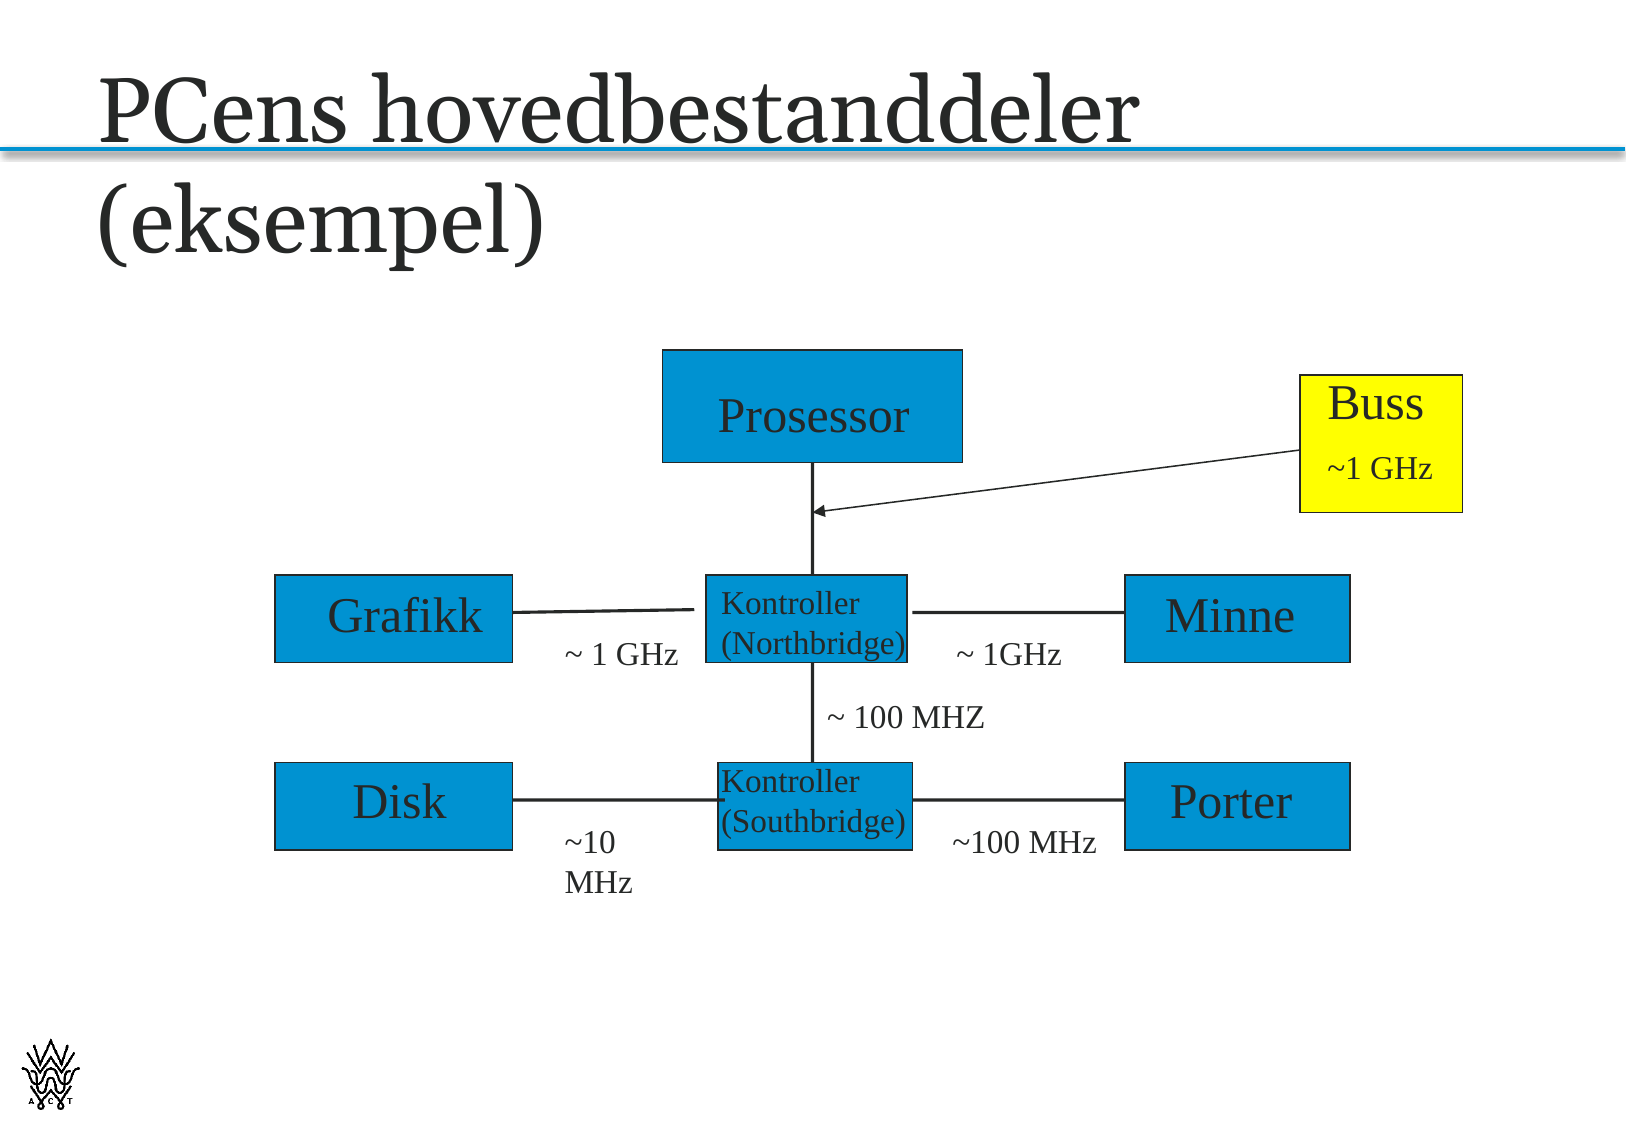

# PCens hovedbestanddeler (eksempel)

Buss
~1 GHz
Prosessor

Kontroller
(Northbridge)

Grafikk

Minne

~ 1 GHz
  ~ 1GHz

~ 100 MHZ
Kontroller
(Southbridge)
Disk
Porter

~10 MHz
~100 MHz
35